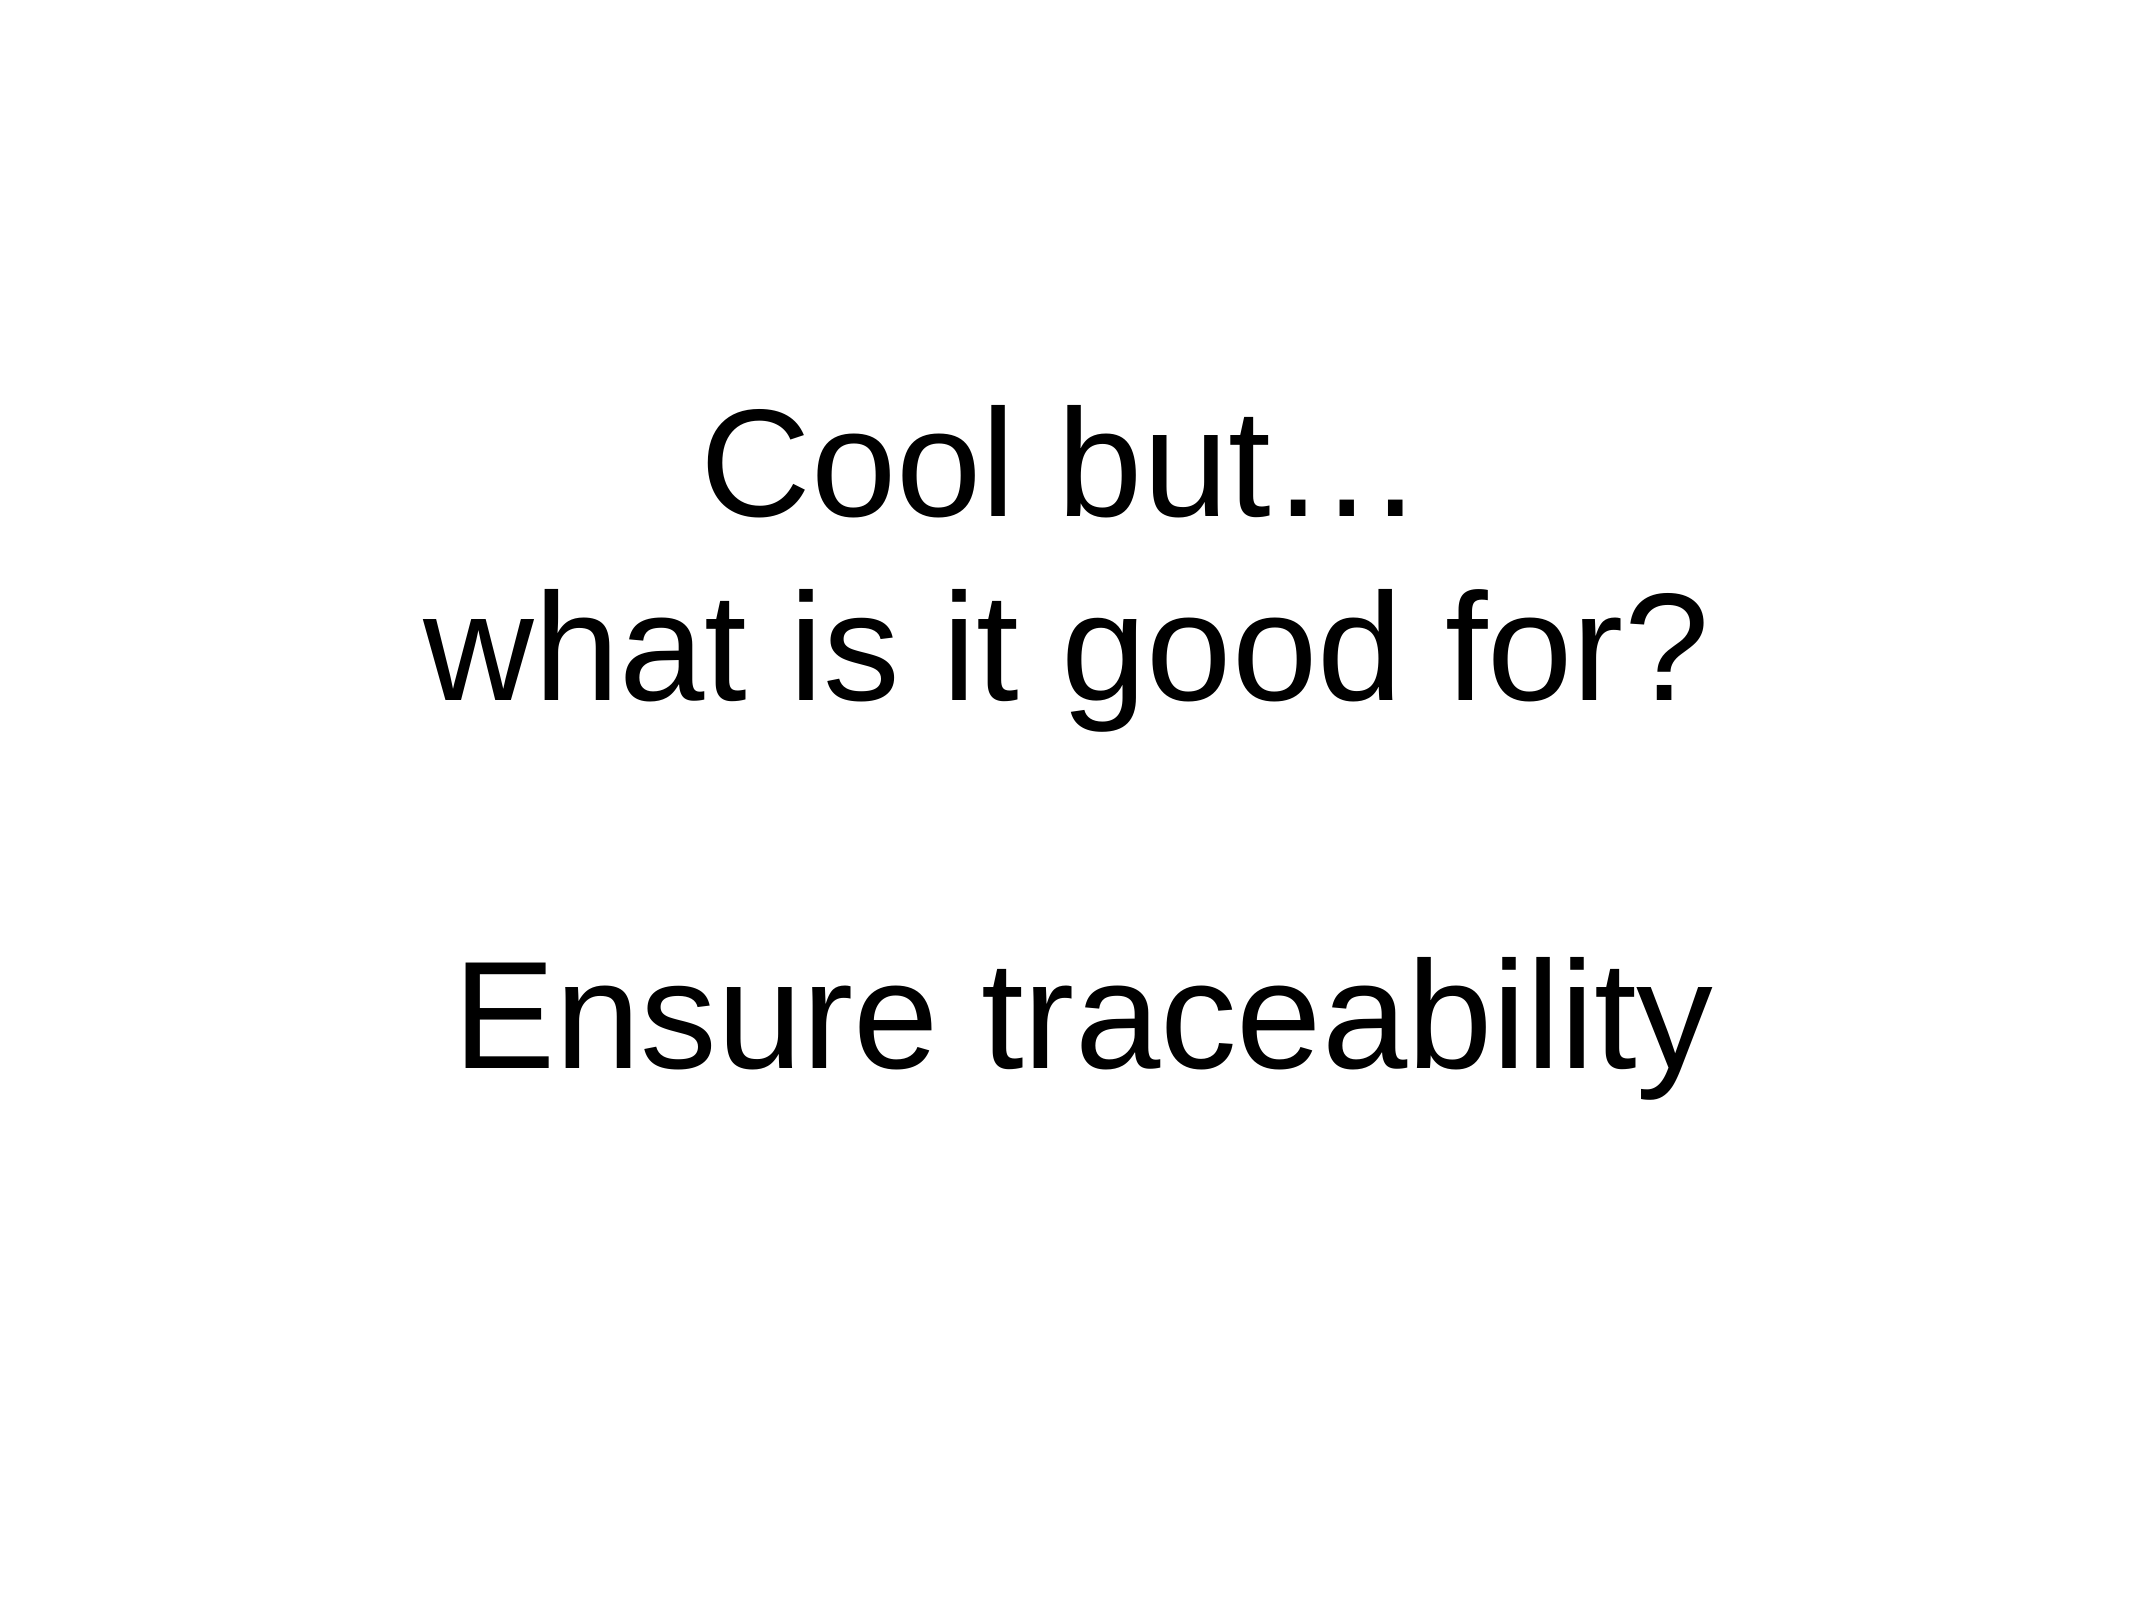

27
# Cool but… what is it good for?

Ensure traceability